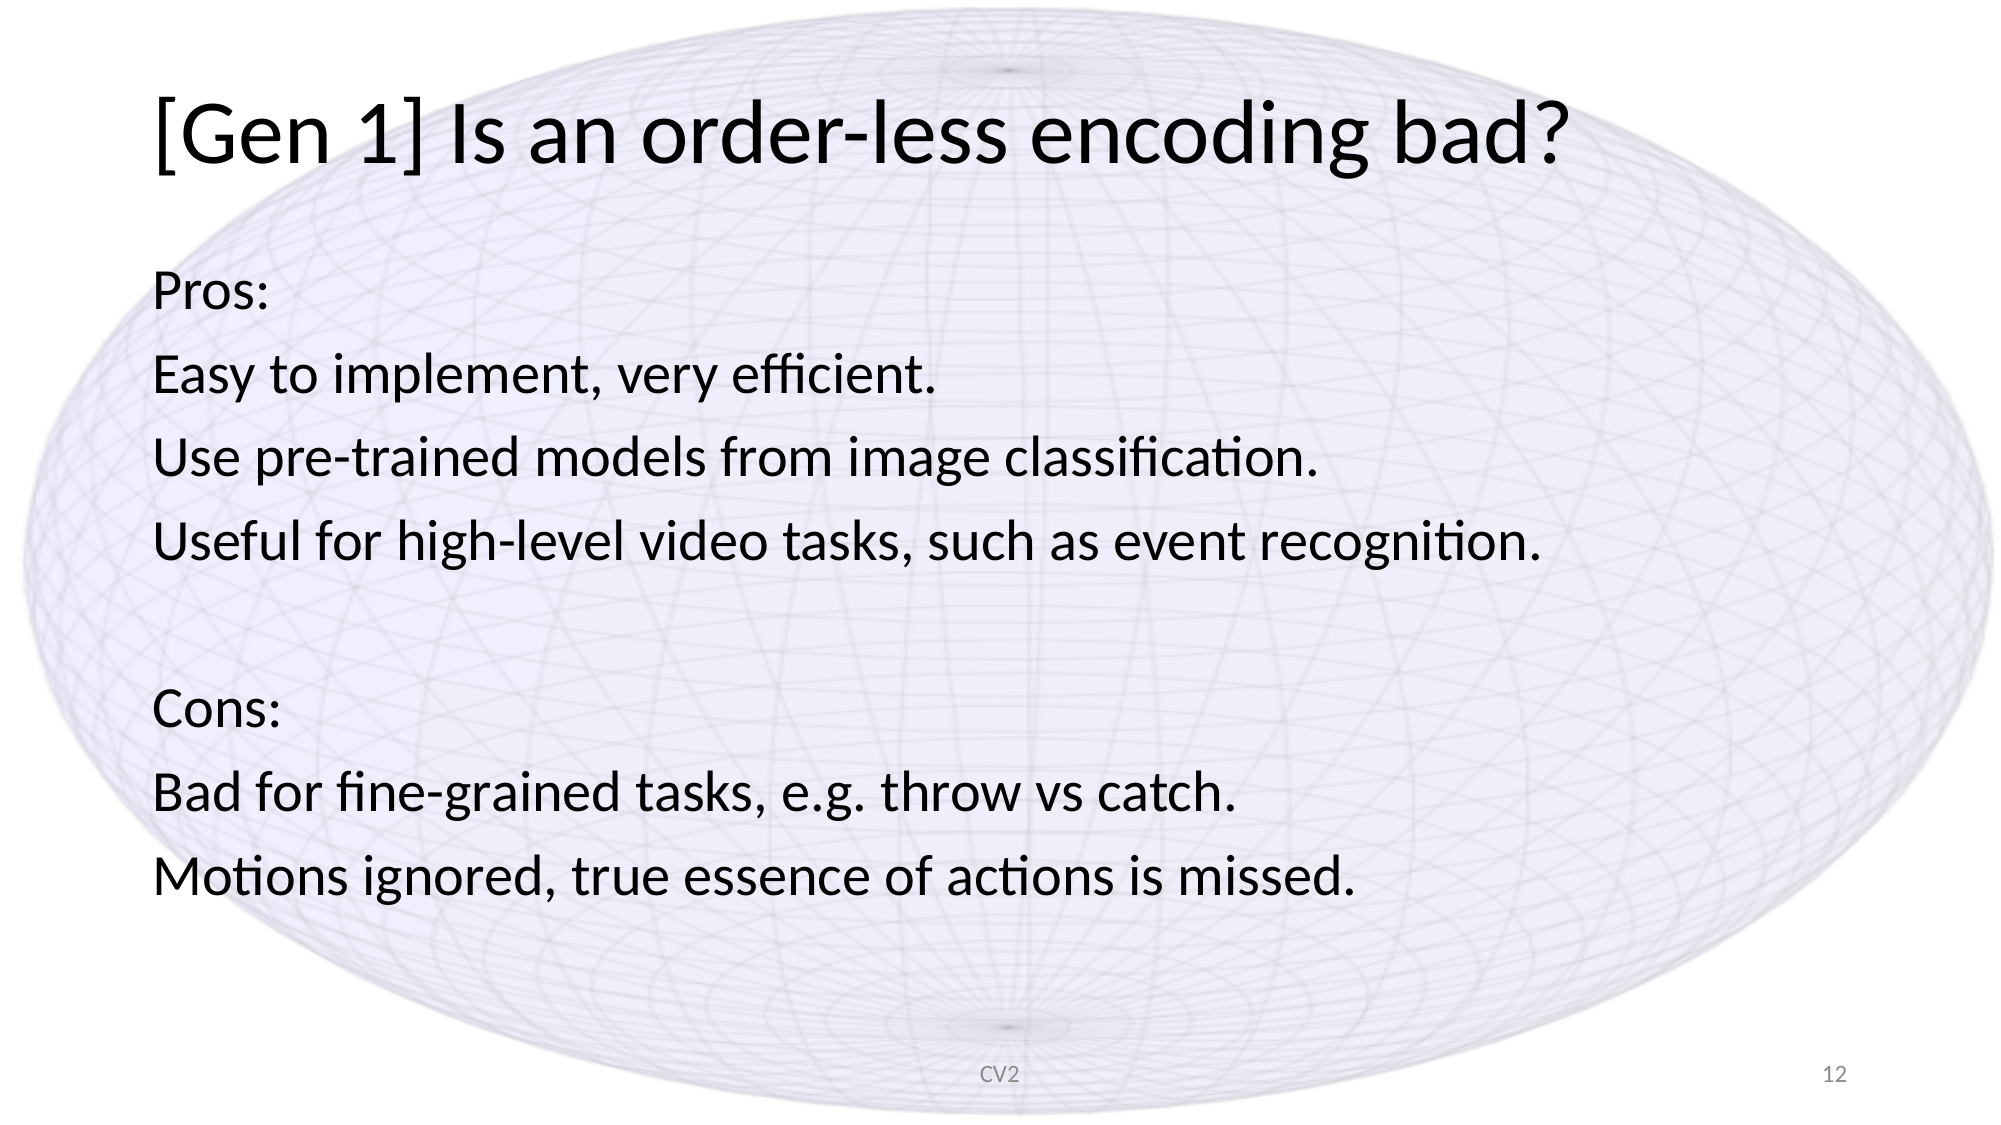

# [Gen 1] Is an order-less encoding bad?
Pros:
Easy to implement, very efficient.
Use pre-trained models from image classification.
Useful for high-level video tasks, such as event recognition.

Cons:
Bad for fine-grained tasks, e.g. throw vs catch.
Motions ignored, true essence of actions is missed.
CV2
12